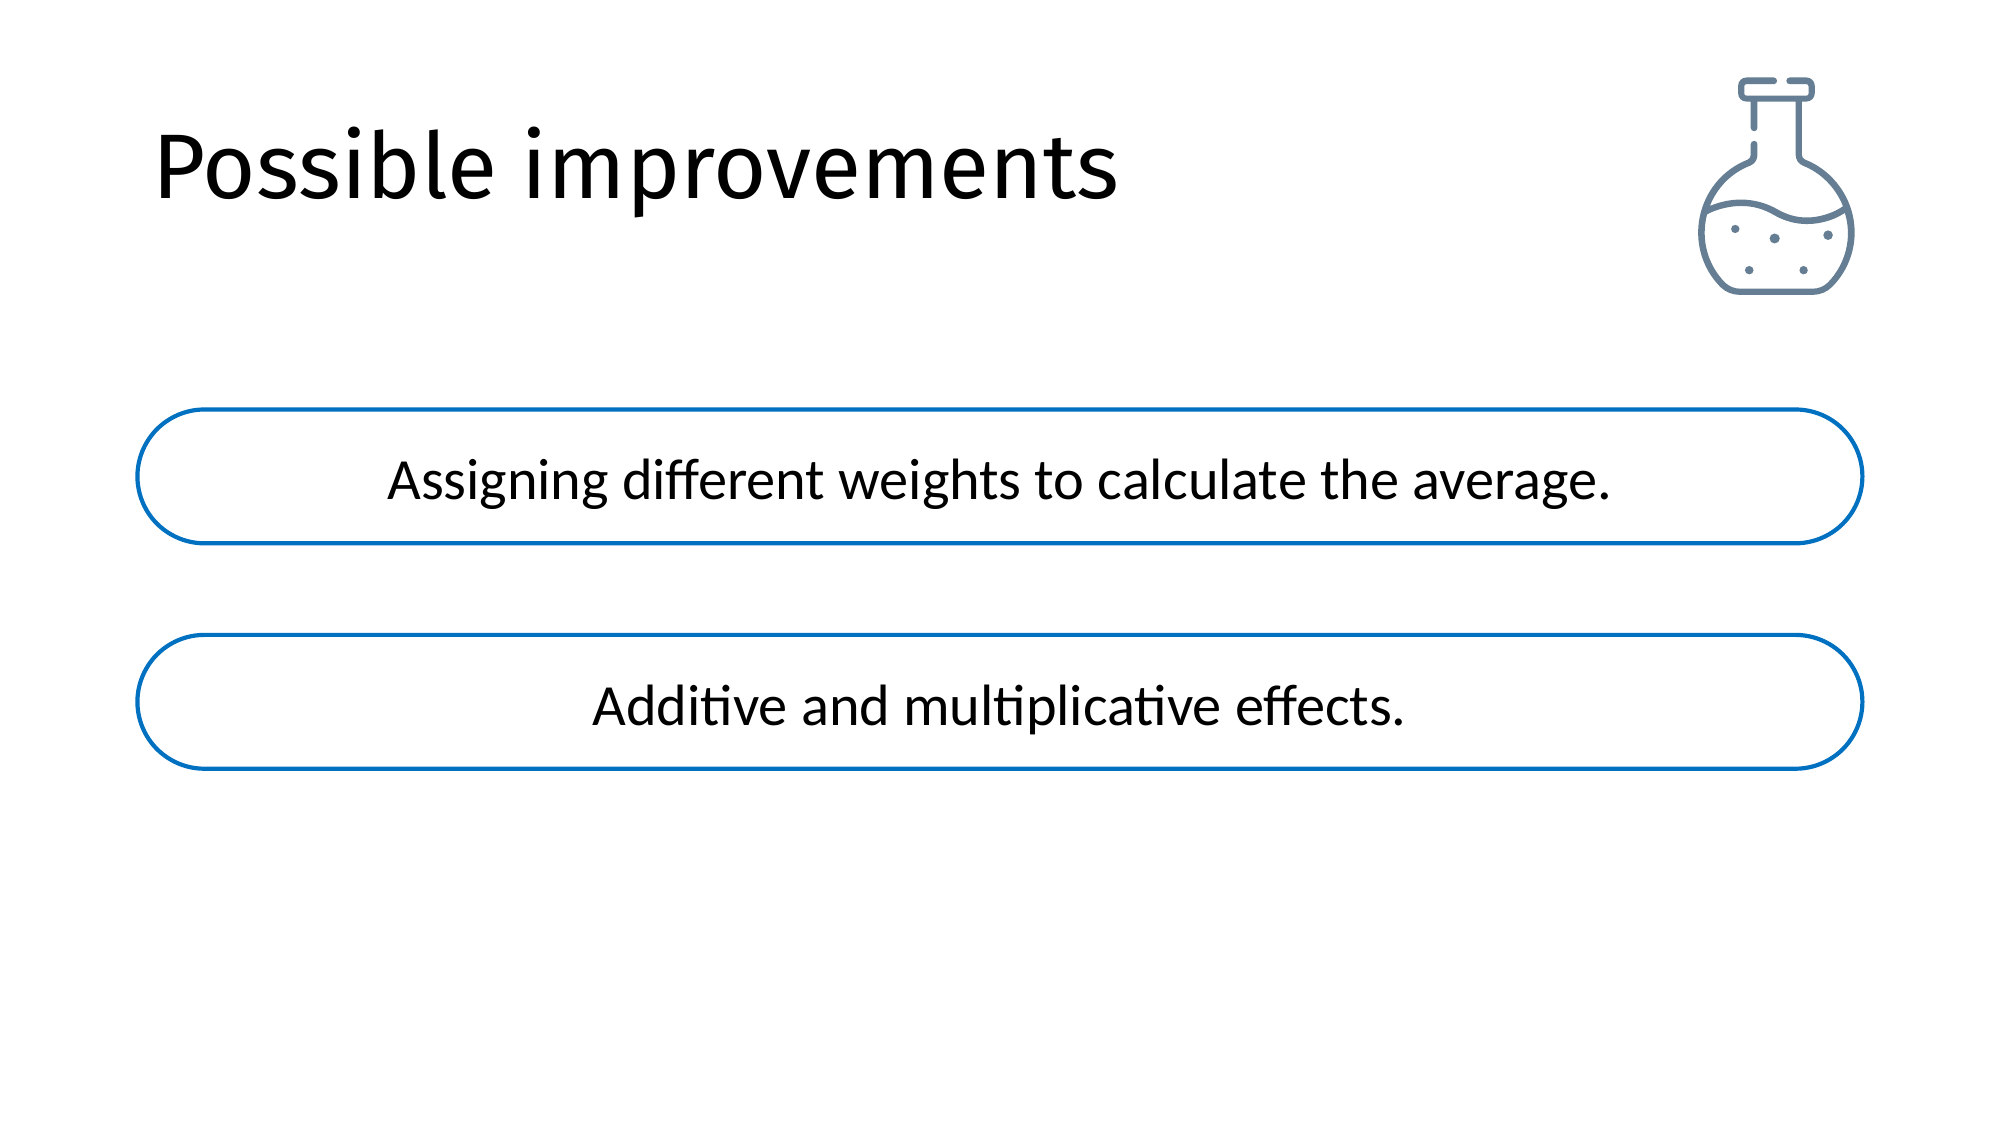

# Possible improvements

Assigning different weights to calculate the average.
Additive and multiplicative effects.